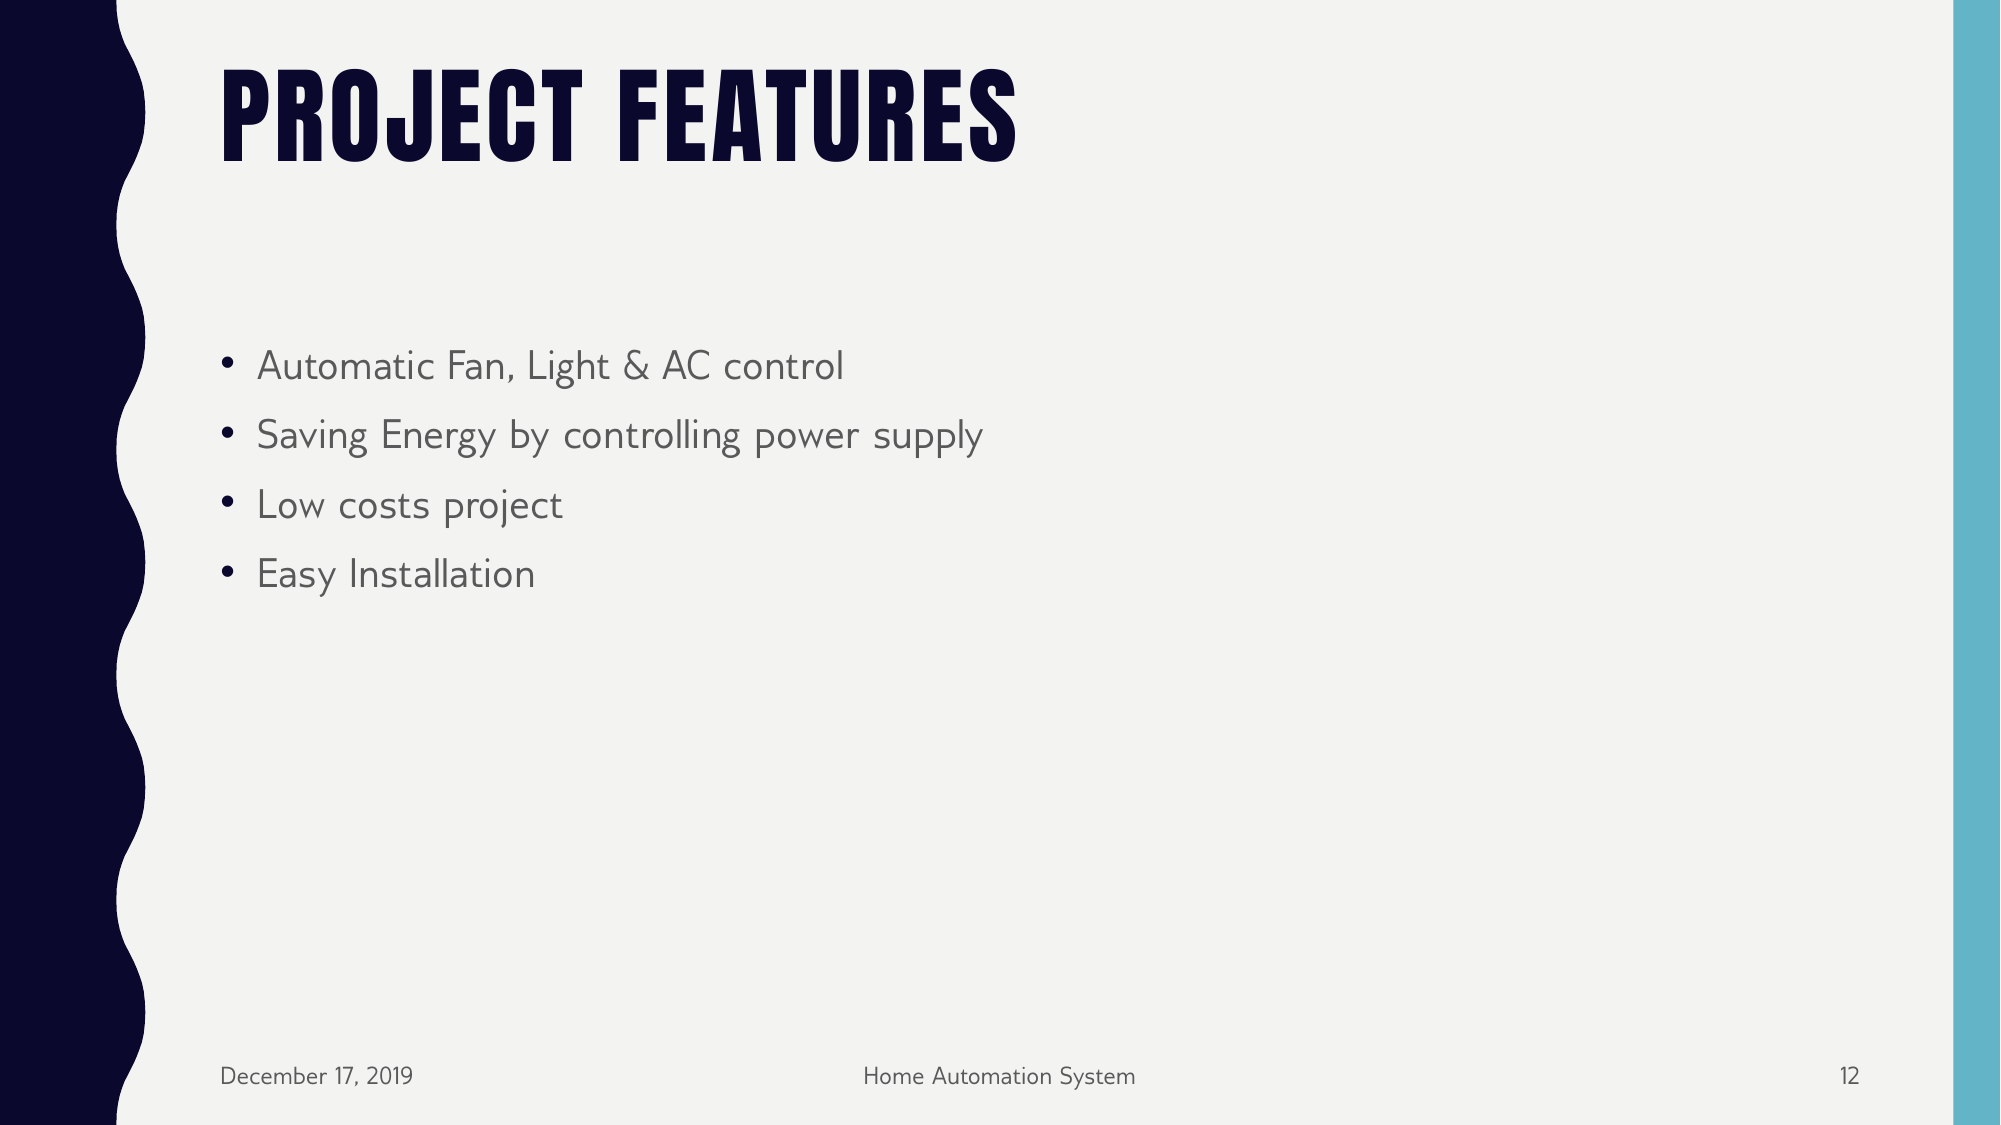

# Project Features
Automatic Fan, Light & AC control
Saving Energy by controlling power supply
Low costs project
Easy Installation

December 17, 2019
Home Automation System
12